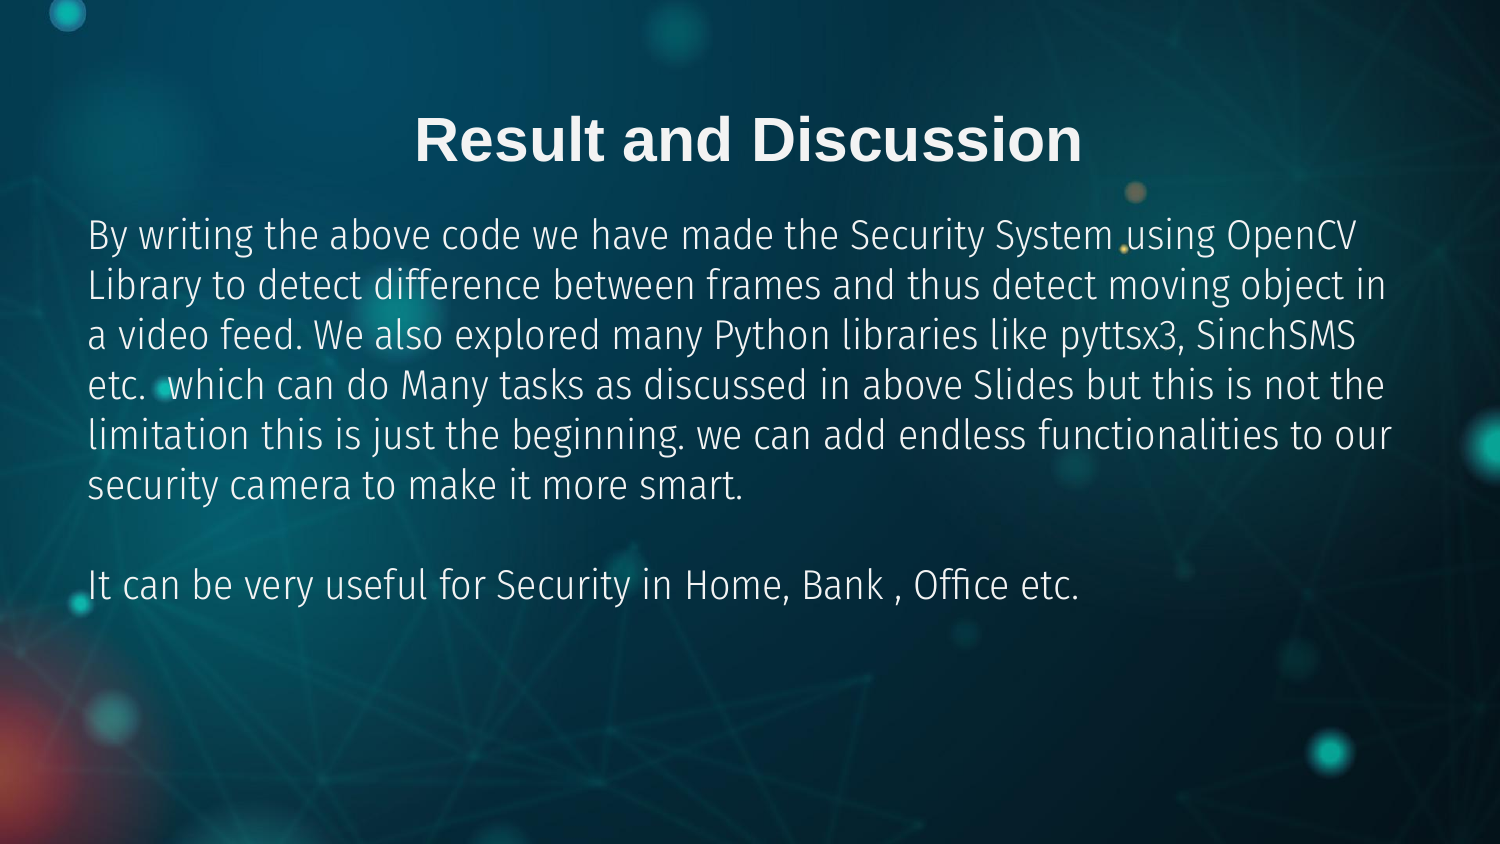

# Result and Discussion
By writing the above code we have made the Security System using OpenCV
Library to detect difference between frames and thus detect moving object in
a video feed. We also explored many Python libraries like pyttsx3, SinchSMS
etc.  which can do Many tasks as discussed in above Slides but this is not the
limitation this is just the beginning. we can add endless functionalities to our
security camera to make it more smart.

It can be very useful for Security in Home, Bank , Office etc.